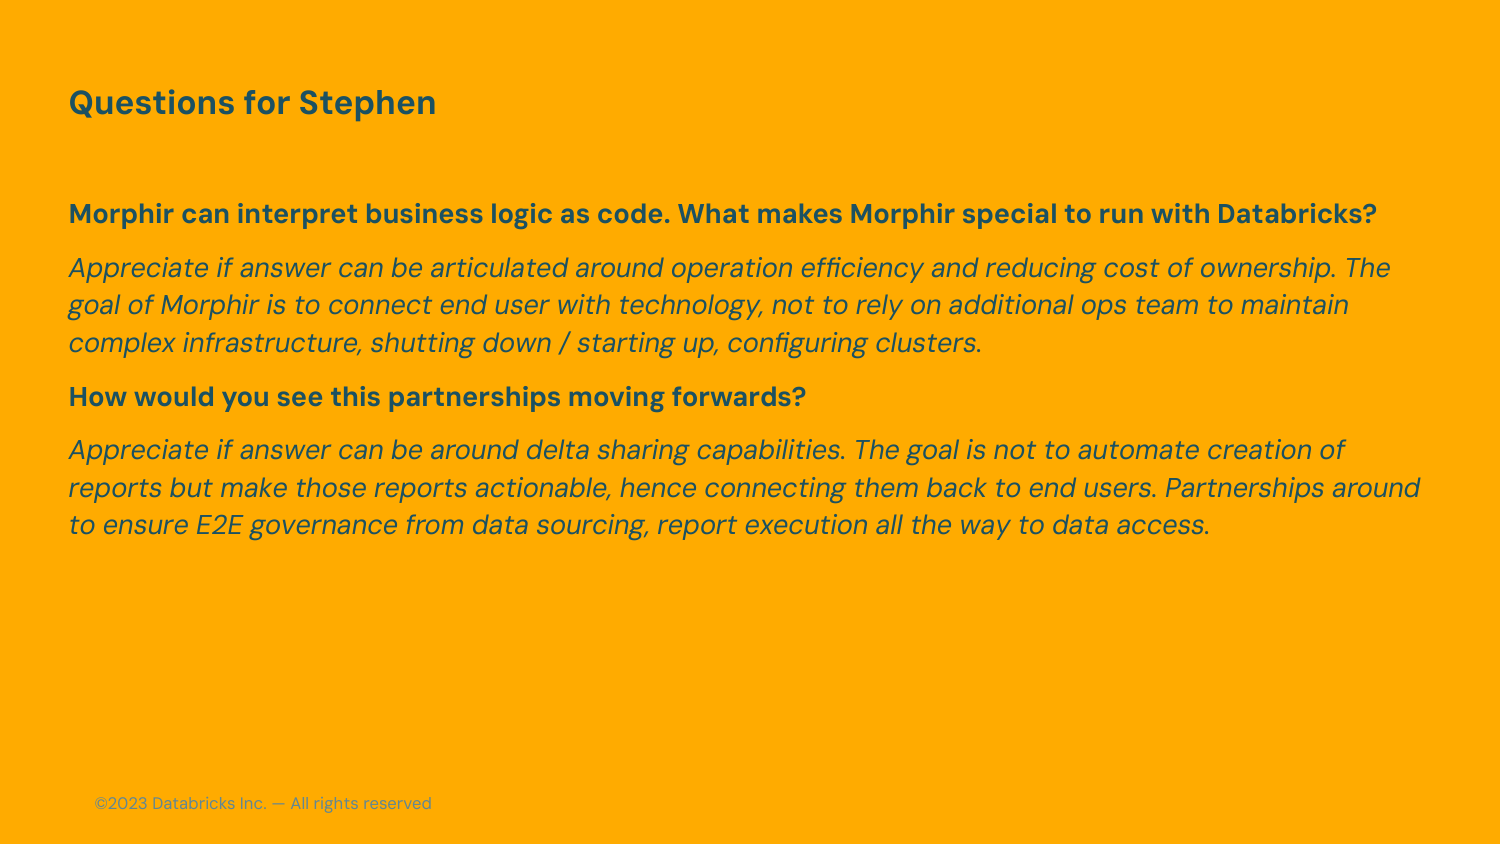

Questions for Stephen

Morphir can interpret business logic as code. What makes Morphir special to run with Databricks?
Appreciate if answer can be articulated around operation efficiency and reducing cost of ownership. The goal of Morphir is to connect end user with technology, not to rely on additional ops team to maintain complex infrastructure, shutting down / starting up, configuring clusters.
How would you see this partnerships moving forwards?
Appreciate if answer can be around delta sharing capabilities. The goal is not to automate creation of reports but make those reports actionable, hence connecting them back to end users. Partnerships around to ensure E2E governance from data sourcing, report execution all the way to data access.